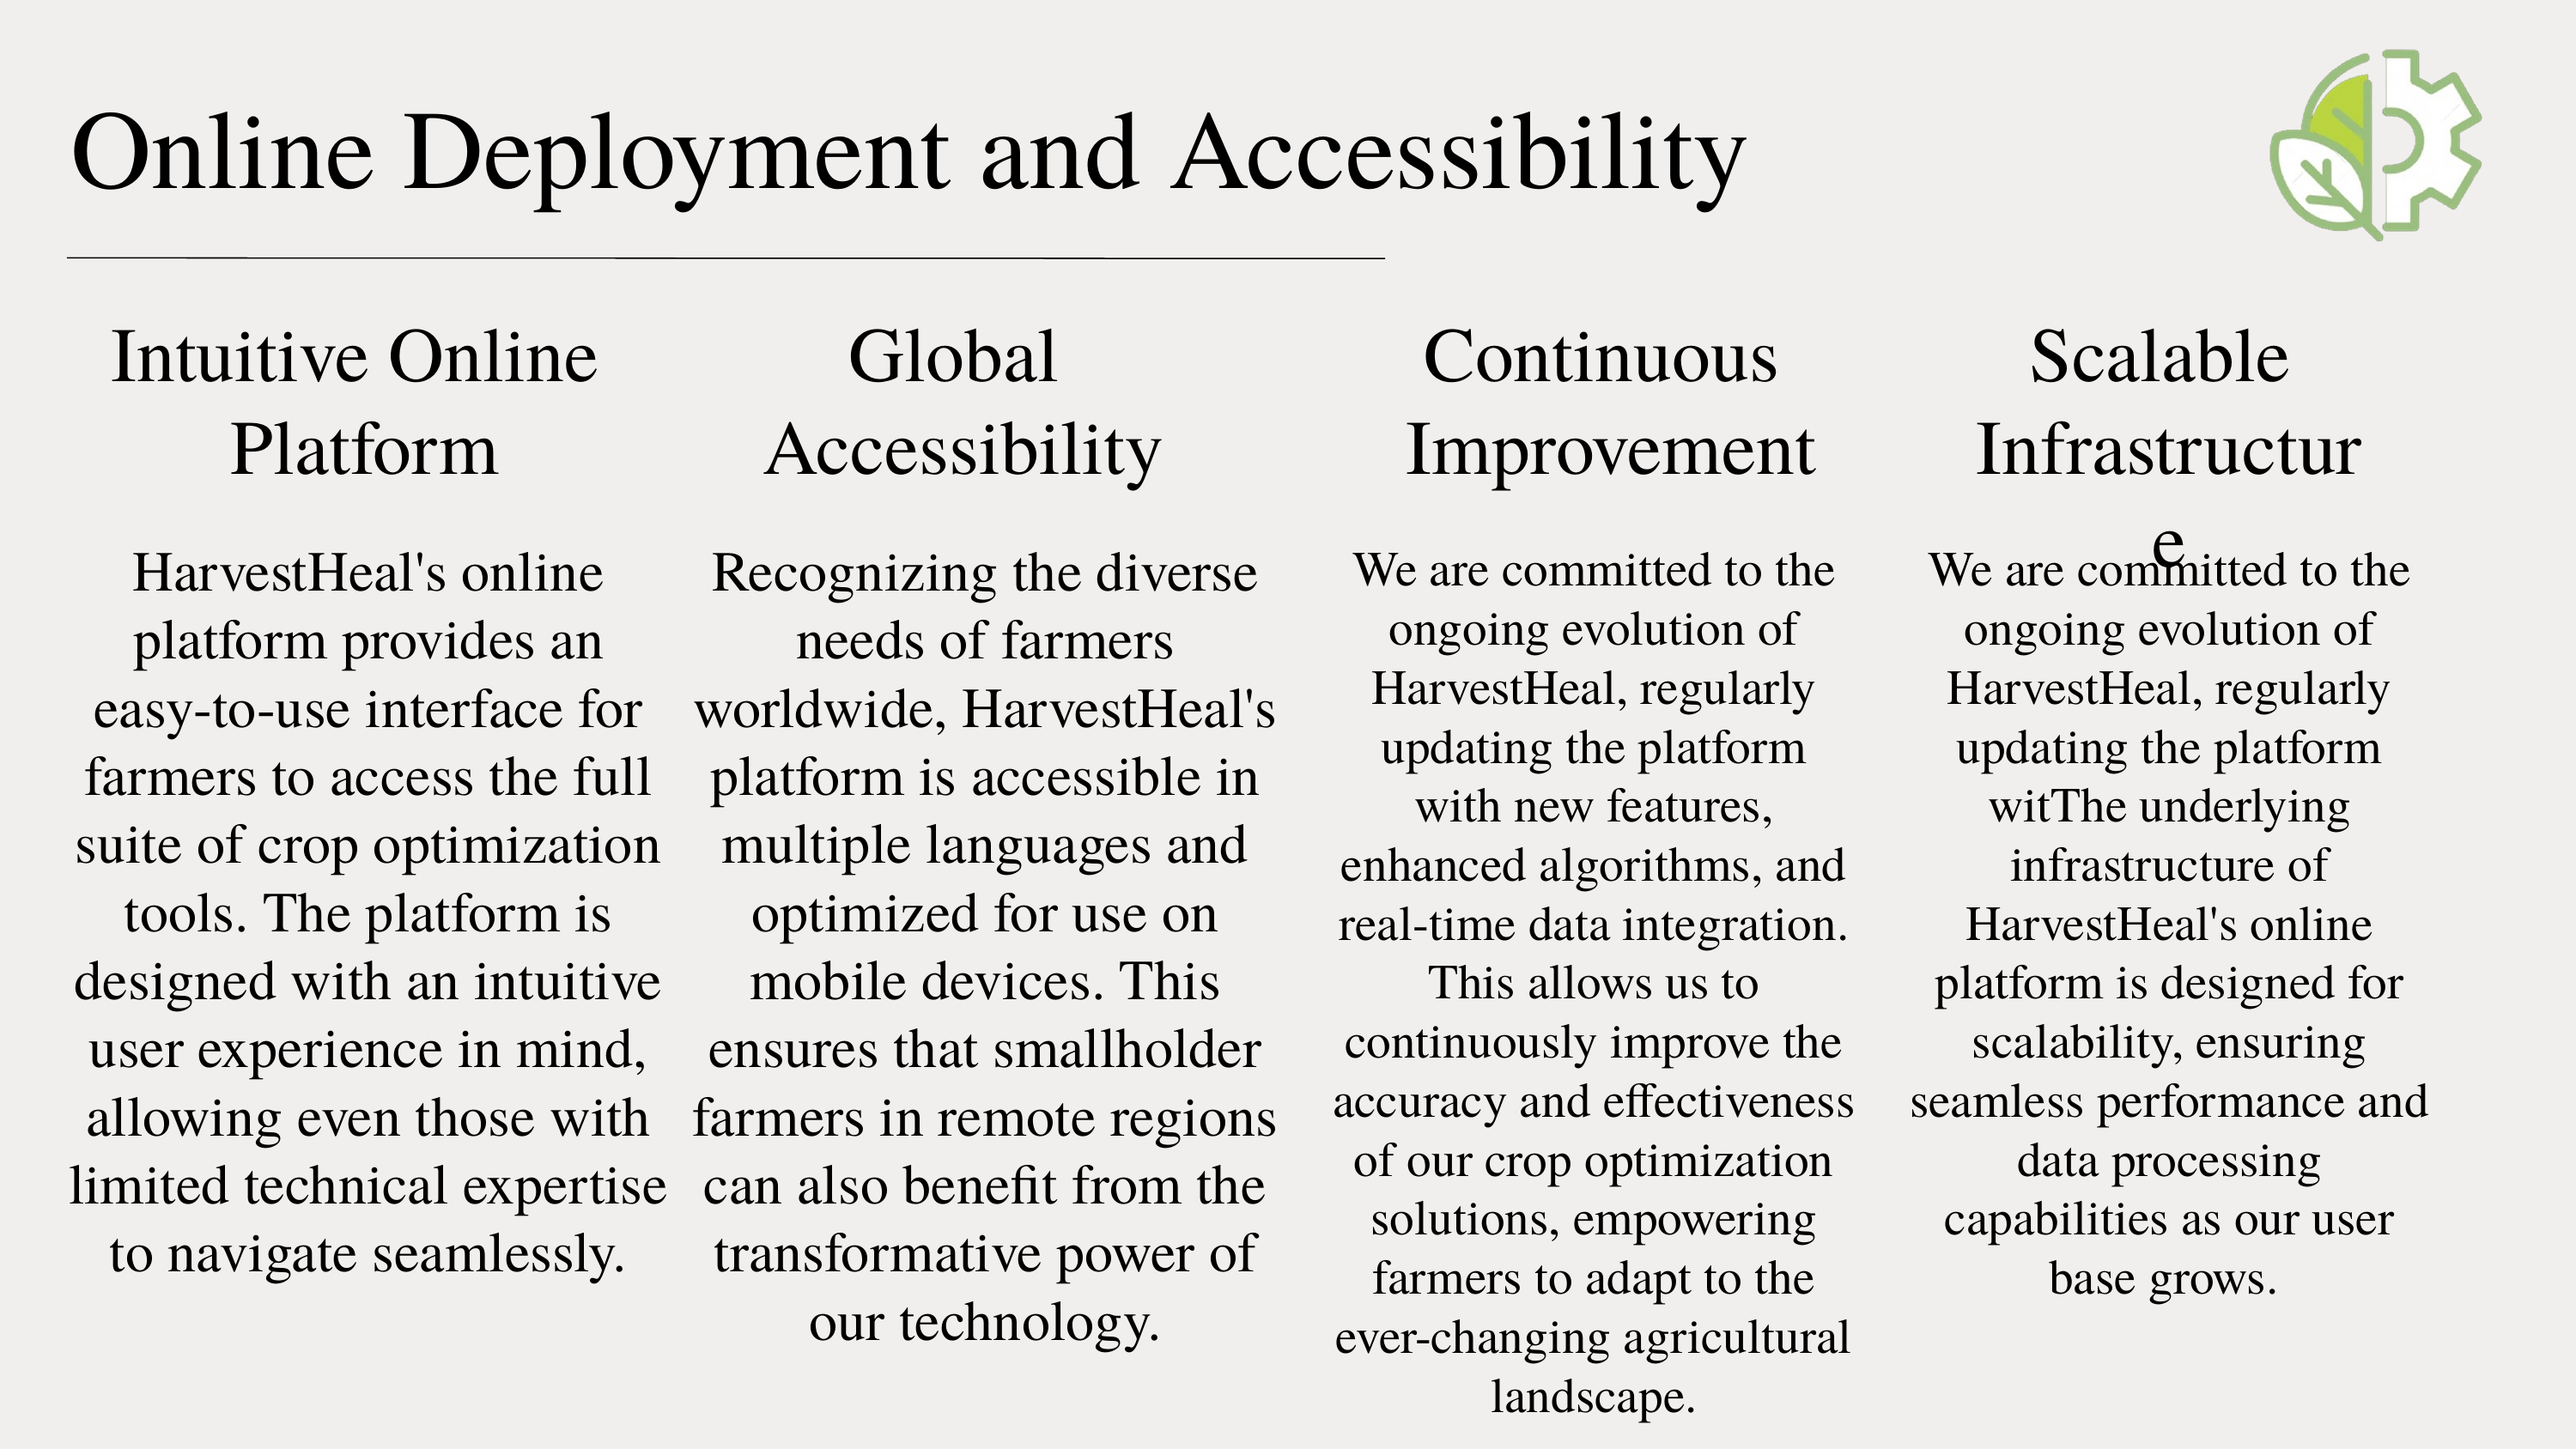

Online Deployment and Accessibility

Intuitive Online
 Platform
Global
Accessibility

Continuous
Improvement

Scalable
Infrastructure

HarvestHeal's online platform provides an easy-to-use interface for farmers to access the full suite of crop optimization tools. The platform is designed with an intuitive user experience in mind, allowing even those with limited technical expertise to navigate seamlessly.
Recognizing the diverse needs of farmers worldwide, HarvestHeal's platform is accessible in multiple languages and optimized for use on mobile devices. This ensures that smallholder farmers in remote regions can also benefit from the transformative power of our technology.

We are committed to the ongoing evolution of HarvestHeal, regularly updating the platform with new features, enhanced algorithms, and real-time data integration. This allows us to continuously improve the accuracy and effectiveness of our crop optimization solutions, empowering farmers to adapt to the ever-changing agricultural landscape.

We are committed to the ongoing evolution of HarvestHeal, regularly updating the platform witThe underlying infrastructure of HarvestHeal's online platform is designed for scalability, ensuring seamless performance and data processing capabilities as our user base grows.